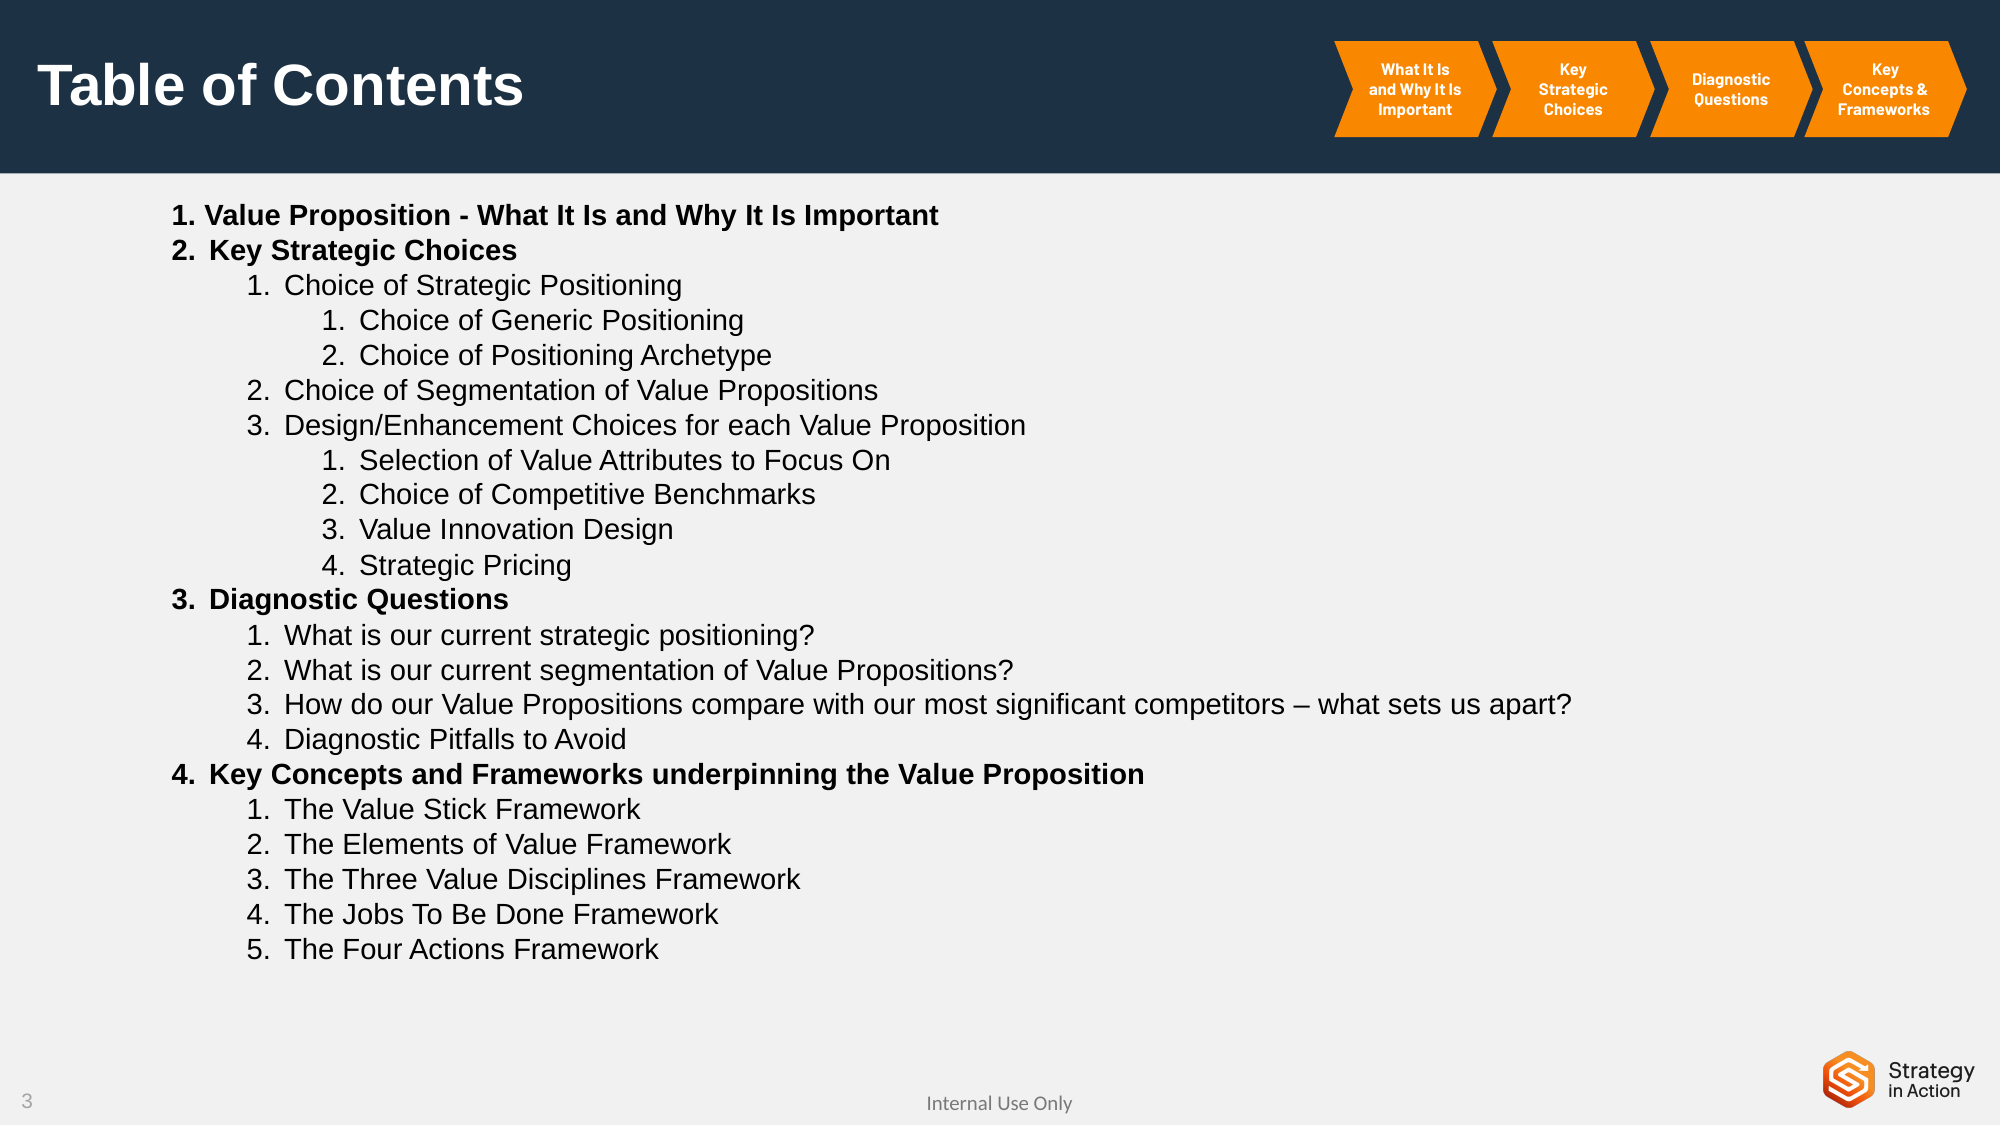

# Table of Contents
What It Is and Why It Is Important
Key Strategic Choices
Diagnostic Questions
Key Concepts & Frameworks
 Value Proposition - What It Is and Why It Is Important
Key Strategic Choices
Choice of Strategic Positioning
Choice of Generic Positioning
Choice of Positioning Archetype
Choice of Segmentation of Value Propositions
Design/Enhancement Choices for each Value Proposition
Selection of Value Attributes to Focus On
Choice of Competitive Benchmarks
Value Innovation Design
Strategic Pricing
Diagnostic Questions
What is our current strategic positioning?
What is our current segmentation of Value Propositions?
How do our Value Propositions compare with our most significant competitors – what sets us apart?
Diagnostic Pitfalls to Avoid
Key Concepts and Frameworks underpinning the Value Proposition
The Value Stick Framework
The Elements of Value Framework
The Three Value Disciplines Framework
The Jobs To Be Done Framework
The Four Actions Framework